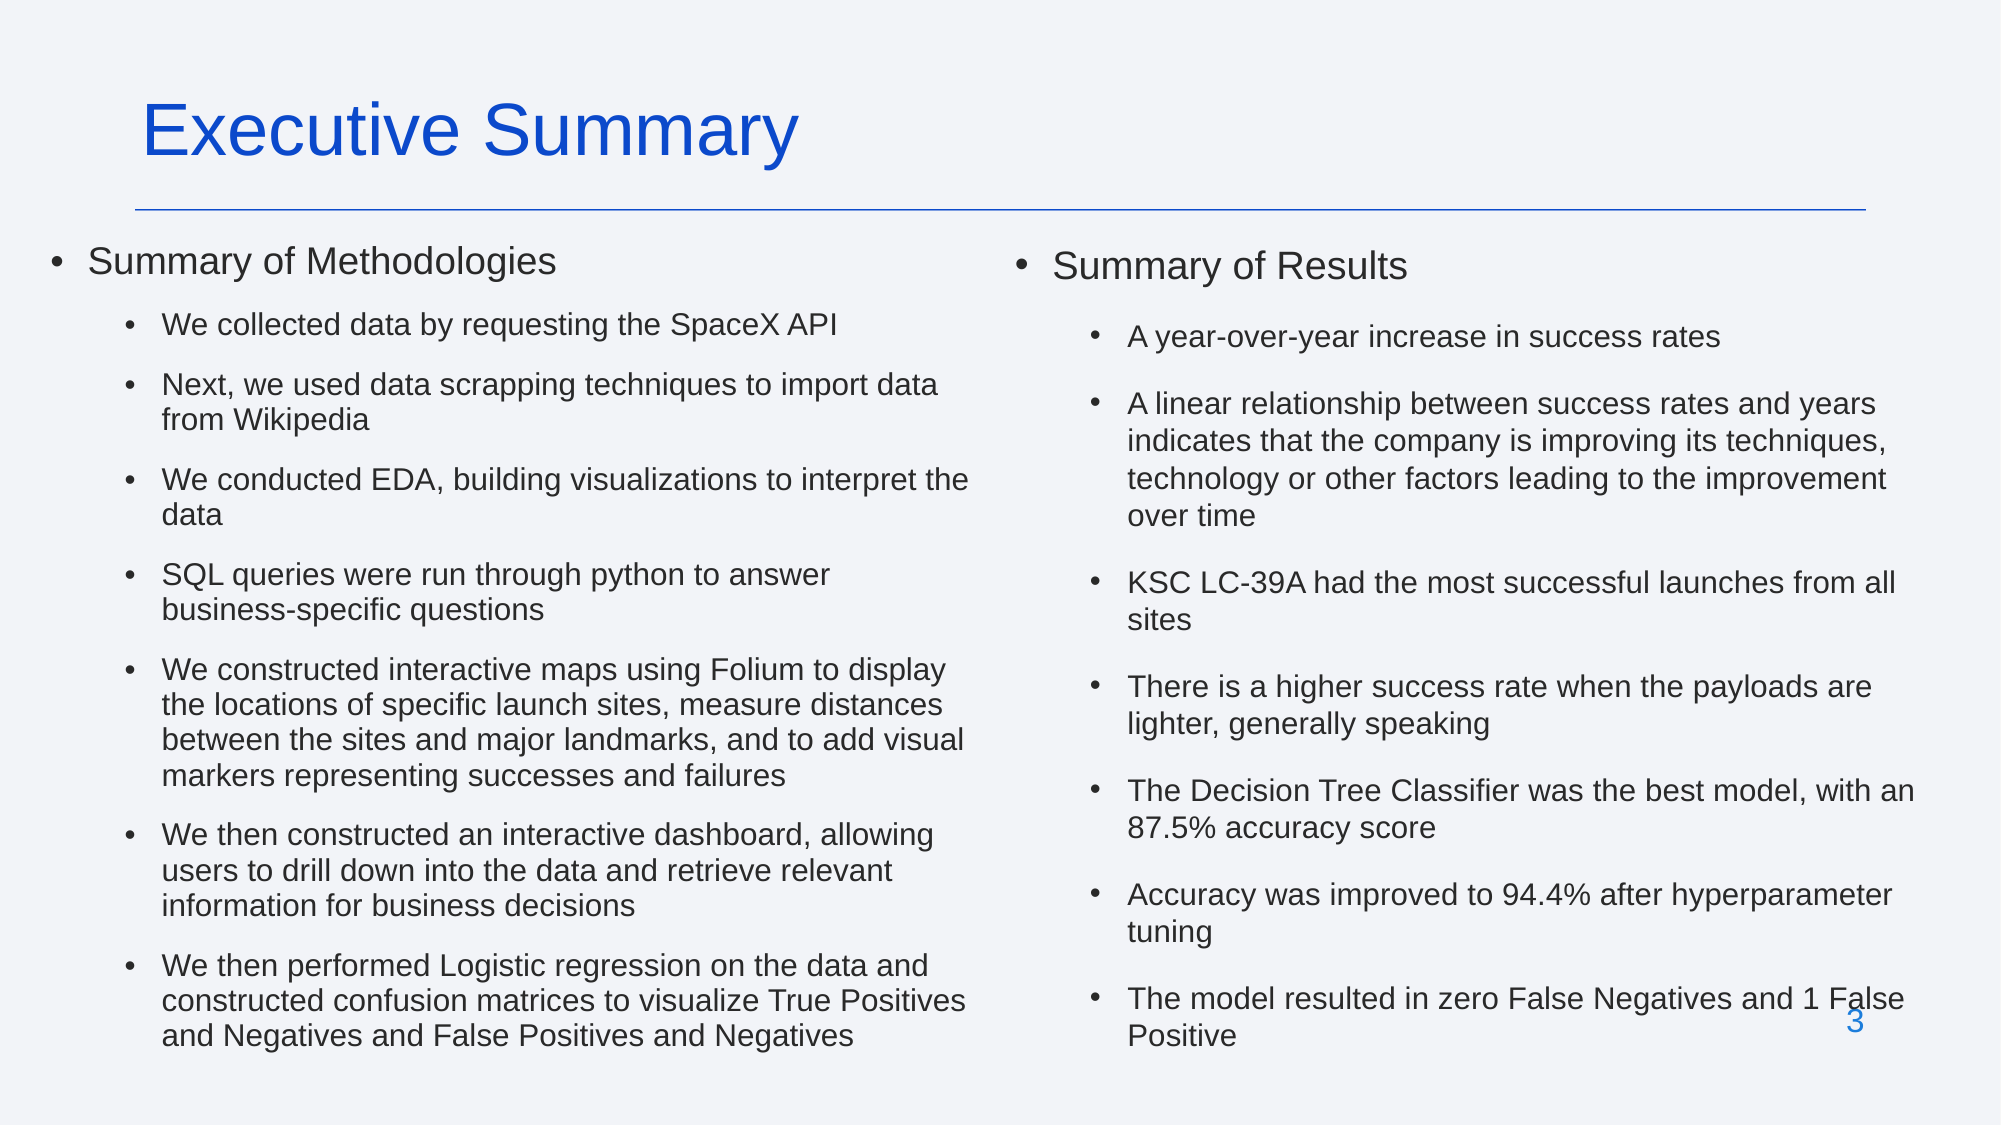

Executive Summary
Summary of Results
A year-over-year increase in success rates
A linear relationship between success rates and years indicates that the company is improving its techniques, technology or other factors leading to the improvement over time
KSC LC-39A had the most successful launches from all sites
There is a higher success rate when the payloads are lighter, generally speaking
The Decision Tree Classifier was the best model, with an 87.5% accuracy score
Accuracy was improved to 94.4% after hyperparameter tuning
The model resulted in zero False Negatives and 1 False Positive
Summary of Methodologies
We collected data by requesting the SpaceX API
Next, we used data scrapping techniques to import data from Wikipedia
We conducted EDA, building visualizations to interpret the data
SQL queries were run through python to answer business-specific questions
We constructed interactive maps using Folium to display the locations of specific launch sites, measure distances between the sites and major landmarks, and to add visual markers representing successes and failures
We then constructed an interactive dashboard, allowing users to drill down into the data and retrieve relevant information for business decisions
We then performed Logistic regression on the data and constructed confusion matrices to visualize True Positives and Negatives and False Positives and Negatives
3